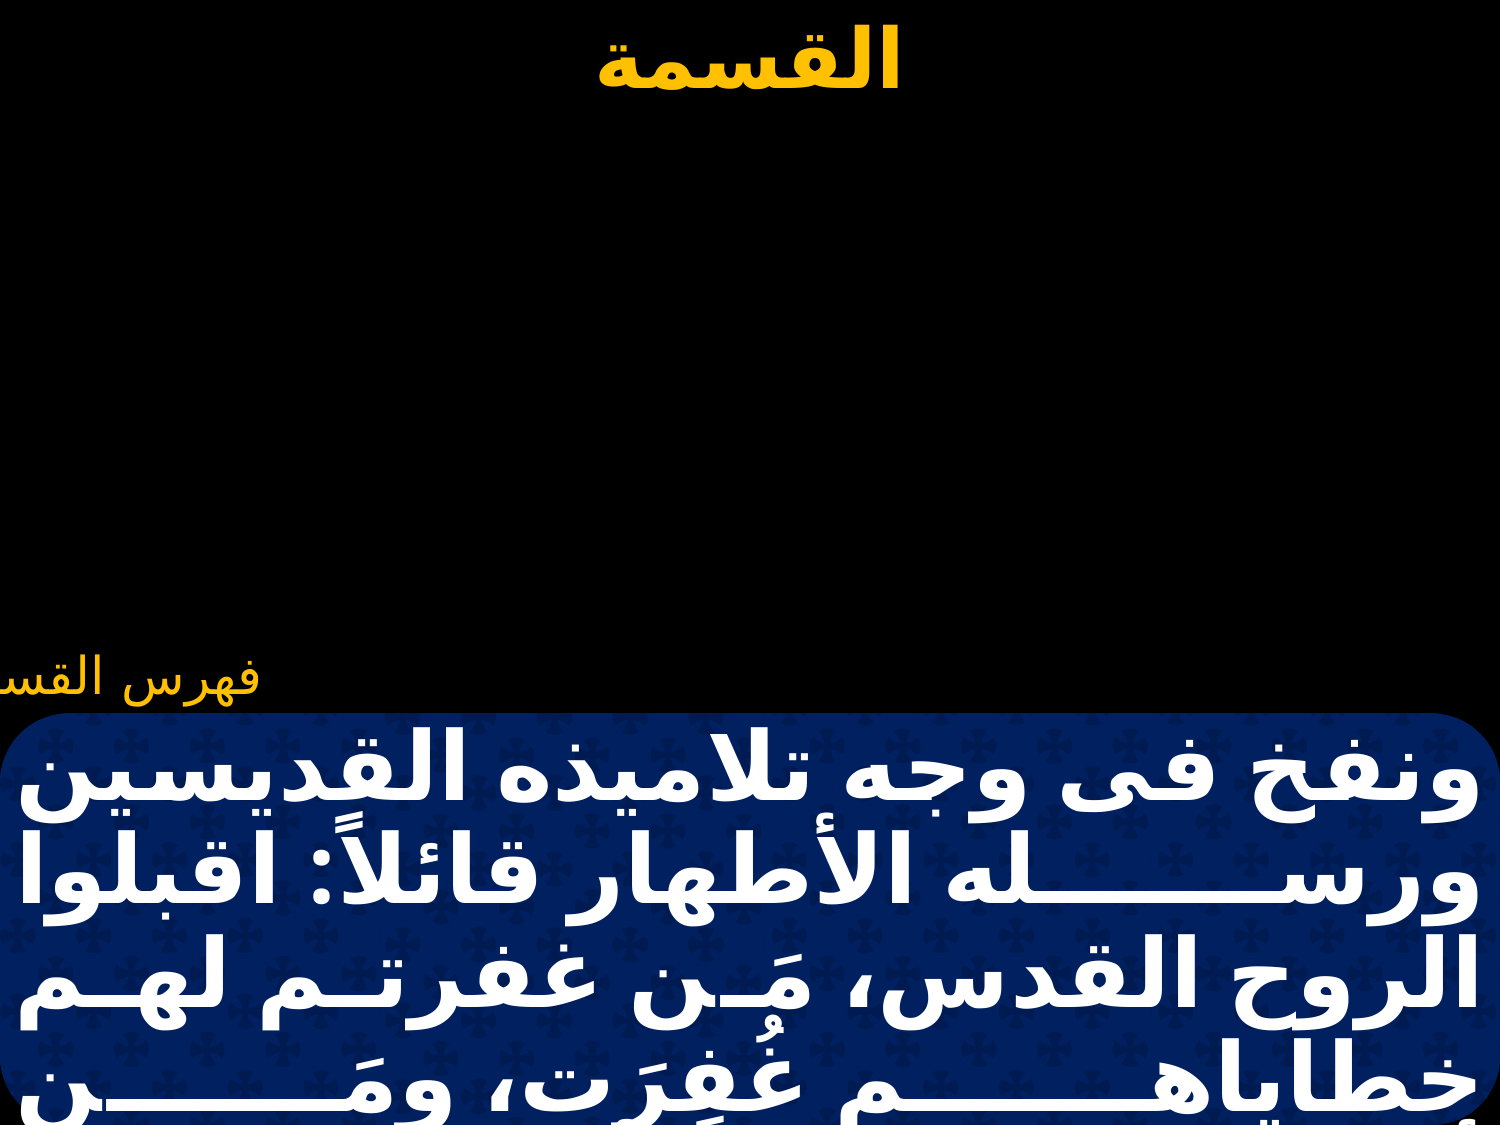

#
ونفخ فى وجه تلاميذه القديسين ورسله الأطهار قائلاً: اقبلوا الروح القدس، مَن غفرتم لهم خطاياهم غُفِرَت، ومَن أمسكتموها عليهم أمسكت.